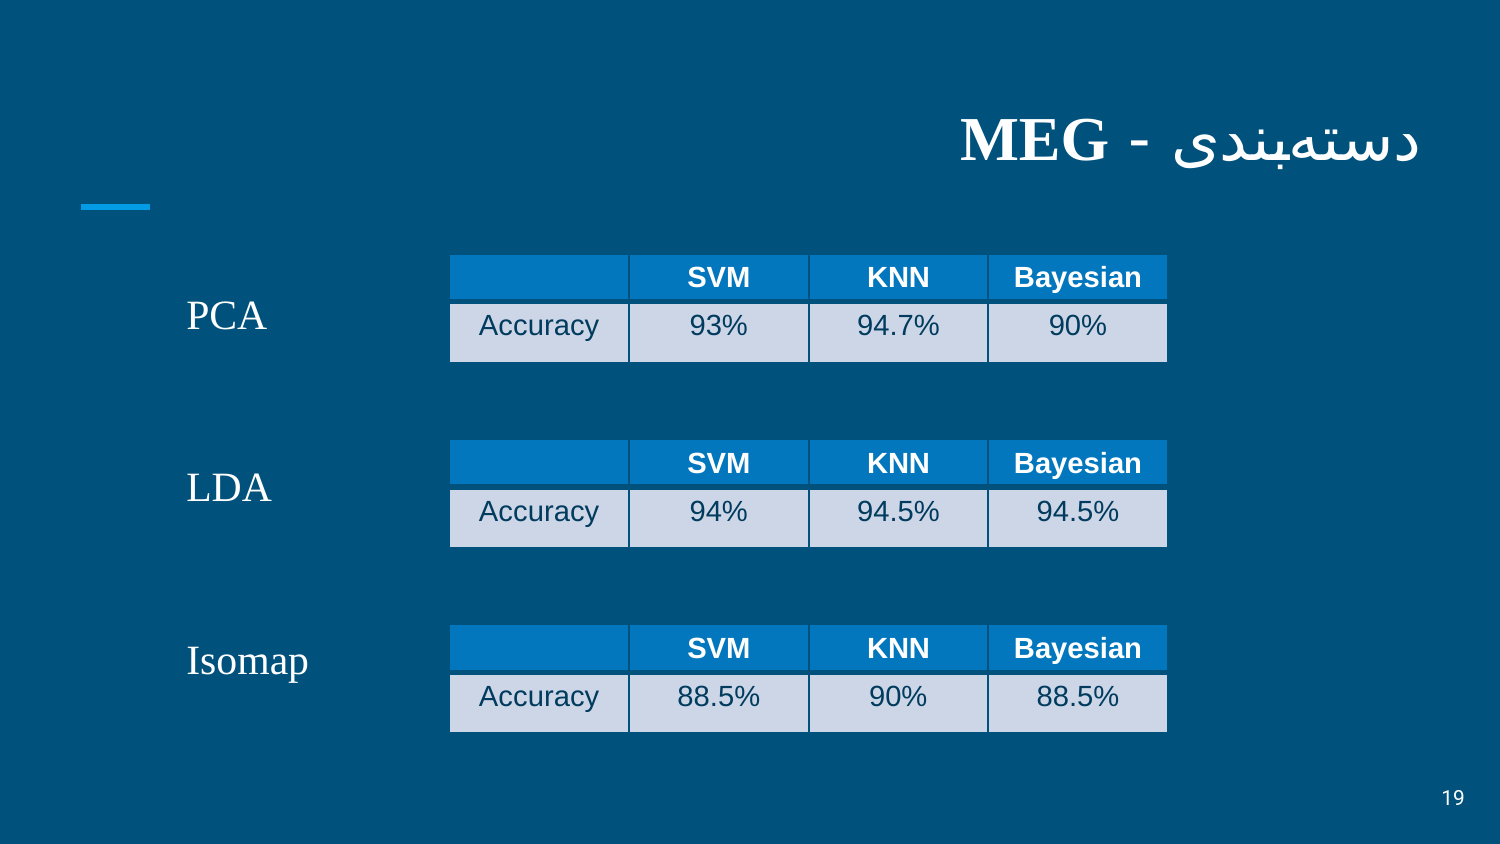

# دسته‌بندی - MEG
|  | SVM | KNN | Bayesian |
| --- | --- | --- | --- |
| Accuracy | 93% | 94.7% | 90% |
PCA

LDA

Isomap
|  | SVM | KNN | Bayesian |
| --- | --- | --- | --- |
| Accuracy | 94% | 94.5% | 94.5% |
|  | SVM | KNN | Bayesian |
| --- | --- | --- | --- |
| Accuracy | 88.5% | 90% | 88.5% |
19